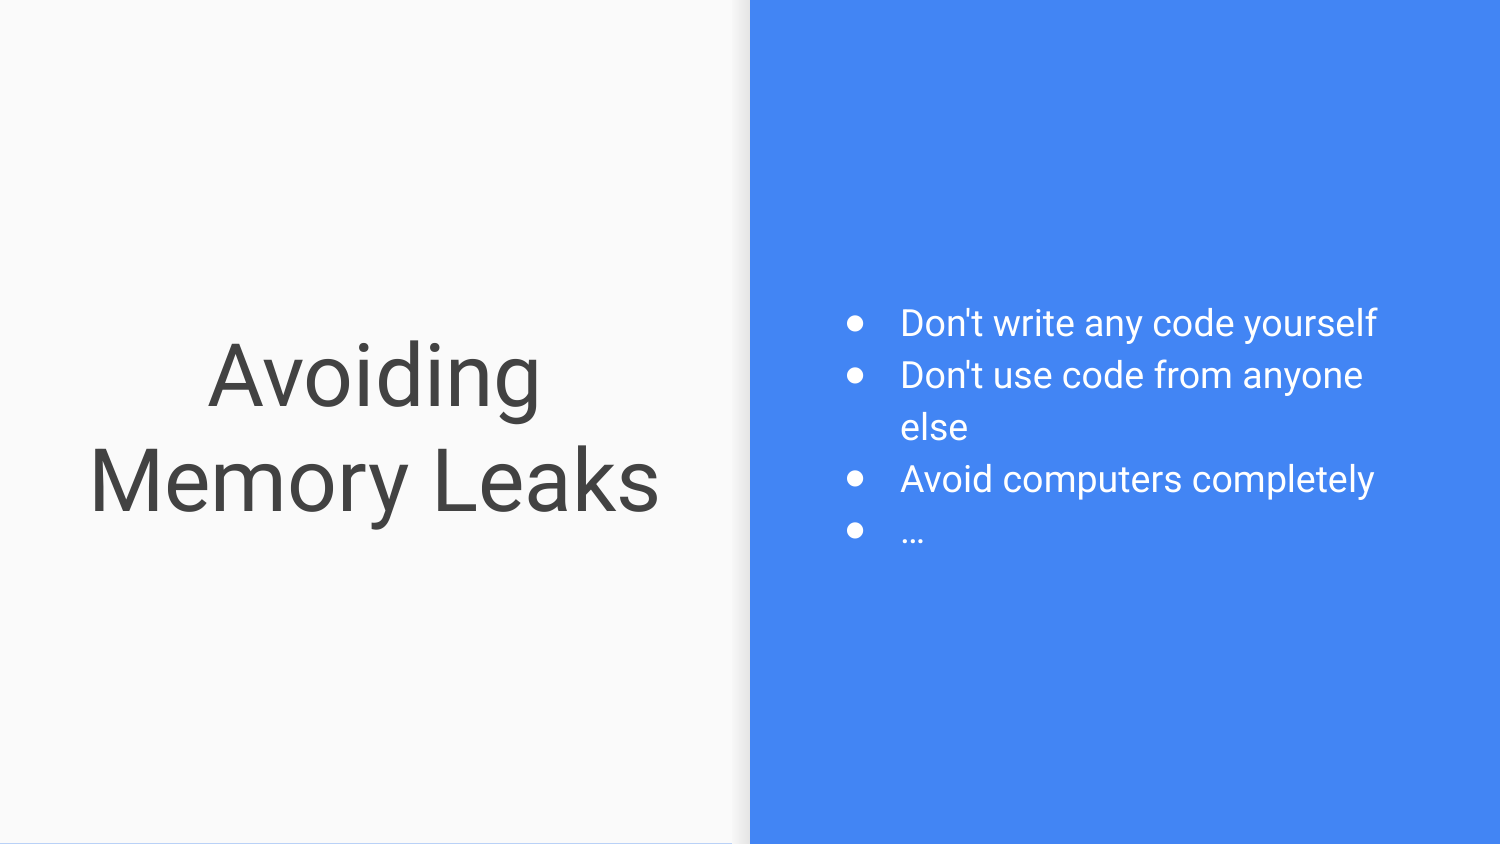

Don't write any code yourself
Don't use code from anyone else
Avoid computers completely
…
# Avoiding Memory Leaks